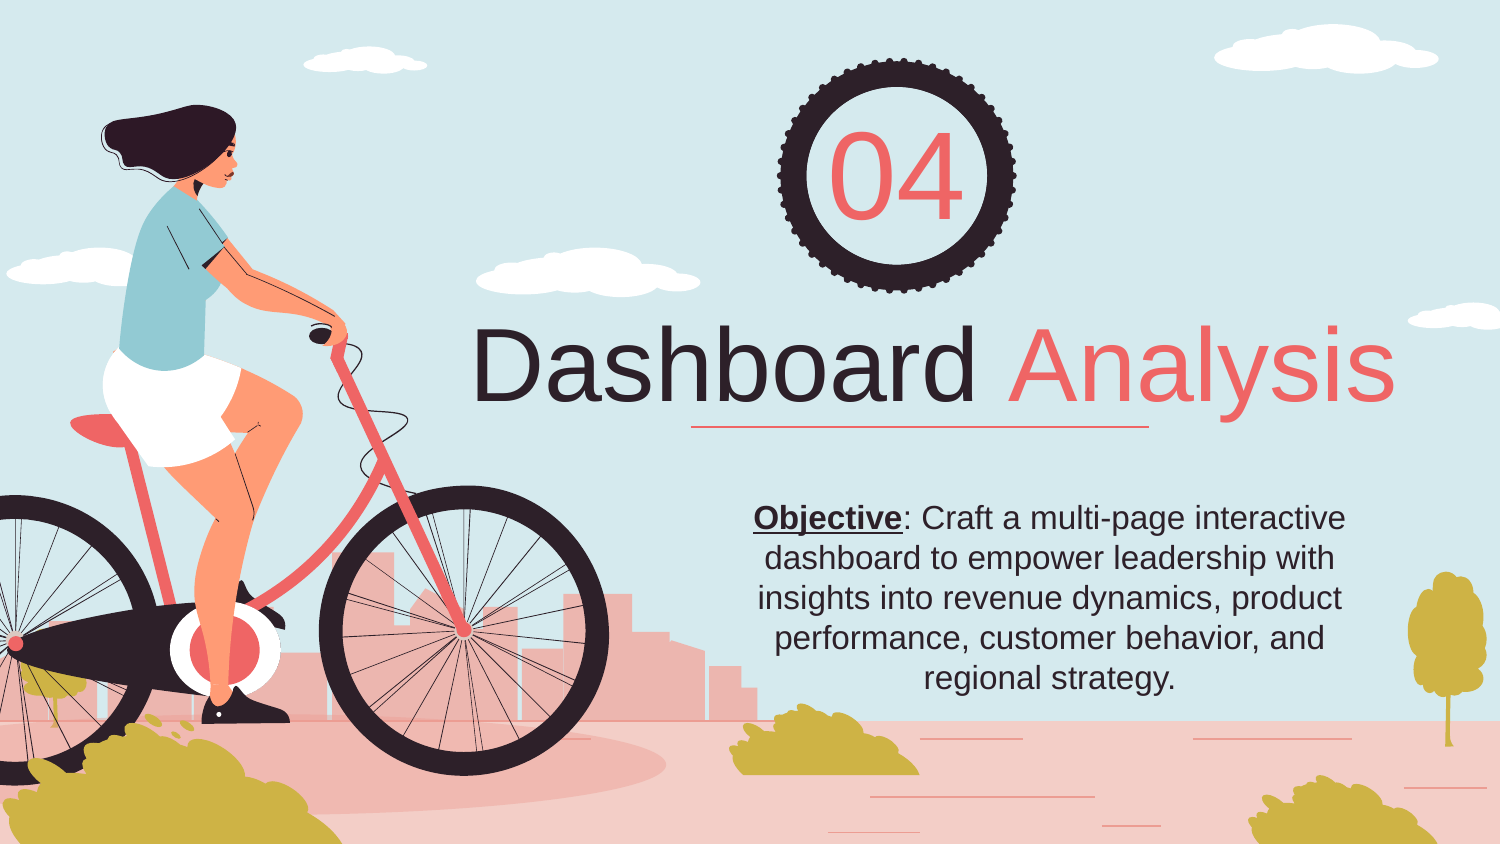

04

Dashboard Analysis
Objective: Craft a multi-page interactive dashboard to empower leadership with insights into revenue dynamics, product performance, customer behavior, and regional strategy.